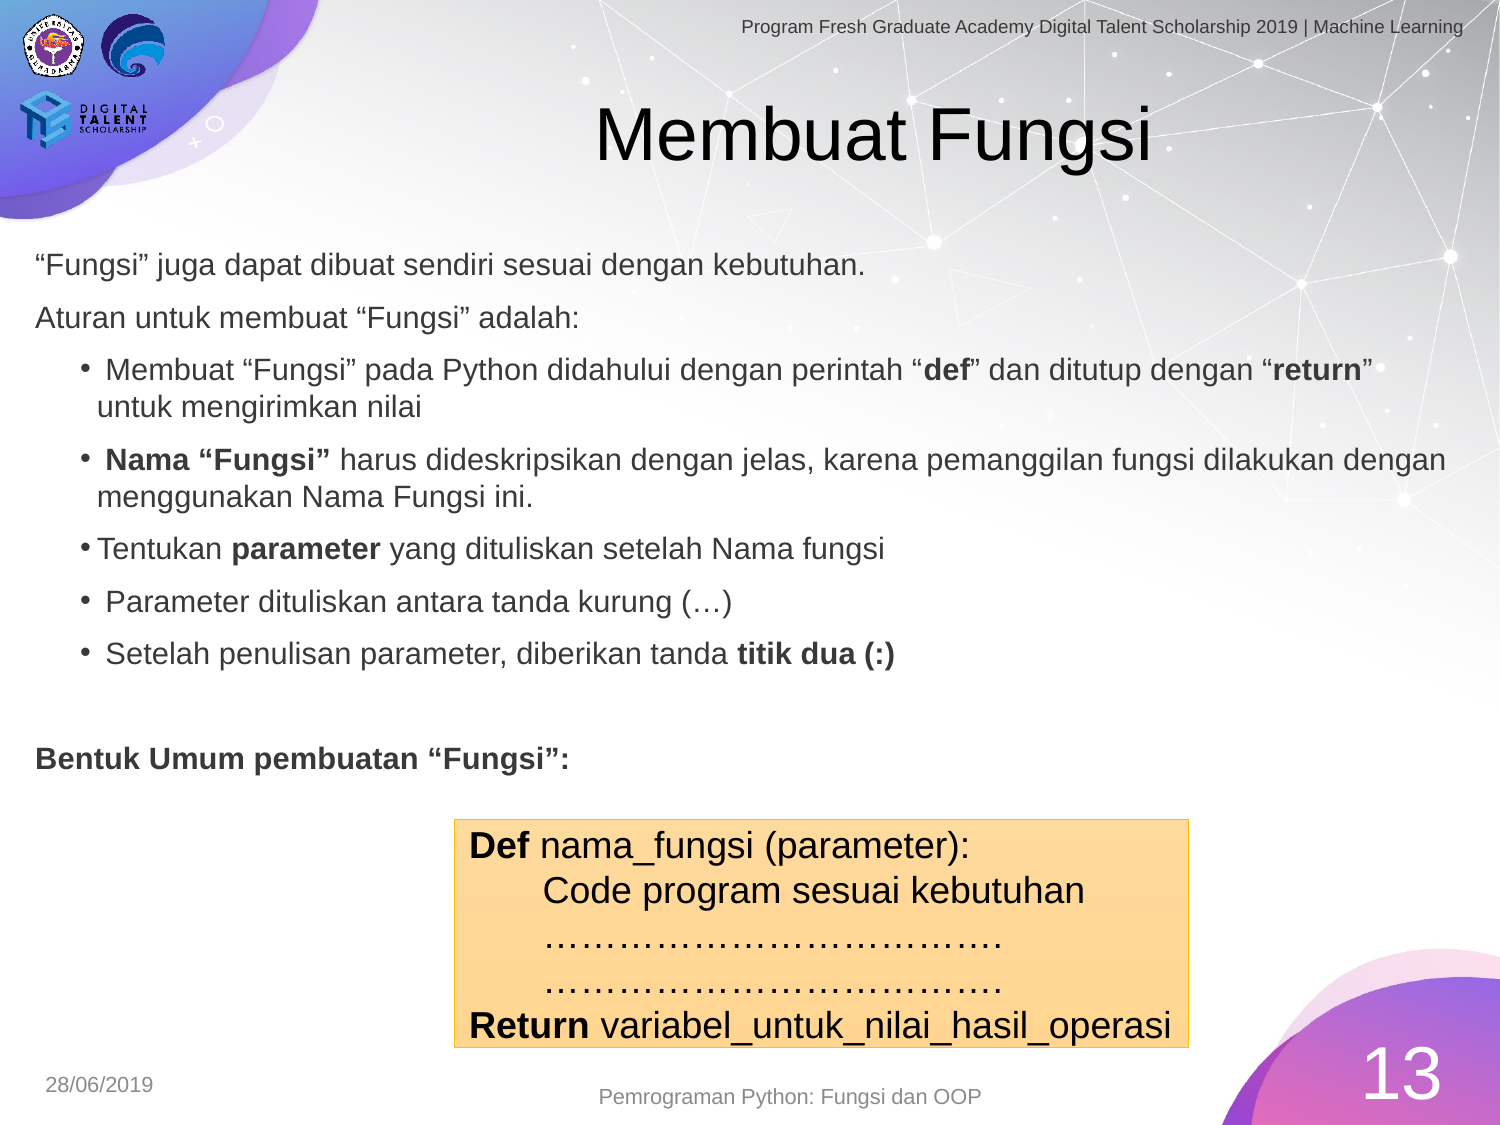

# Membuat Fungsi
“Fungsi” juga dapat dibuat sendiri sesuai dengan kebutuhan.
Aturan untuk membuat “Fungsi” adalah:
 Membuat “Fungsi” pada Python didahului dengan perintah “def” dan ditutup dengan “return” untuk mengirimkan nilai
 Nama “Fungsi” harus dideskripsikan dengan jelas, karena pemanggilan fungsi dilakukan dengan menggunakan Nama Fungsi ini.
Tentukan parameter yang dituliskan setelah Nama fungsi
 Parameter dituliskan antara tanda kurung (…)
 Setelah penulisan parameter, diberikan tanda titik dua (:)

Bentuk Umum pembuatan “Fungsi”:
Def nama_fungsi (parameter):
       Code program sesuai kebutuhan
       ……………………………….
       ……………………………….
Return variabel_untuk_nilai_hasil_operasi
13
28/06/2019
Pemrograman Python: Fungsi dan OOP